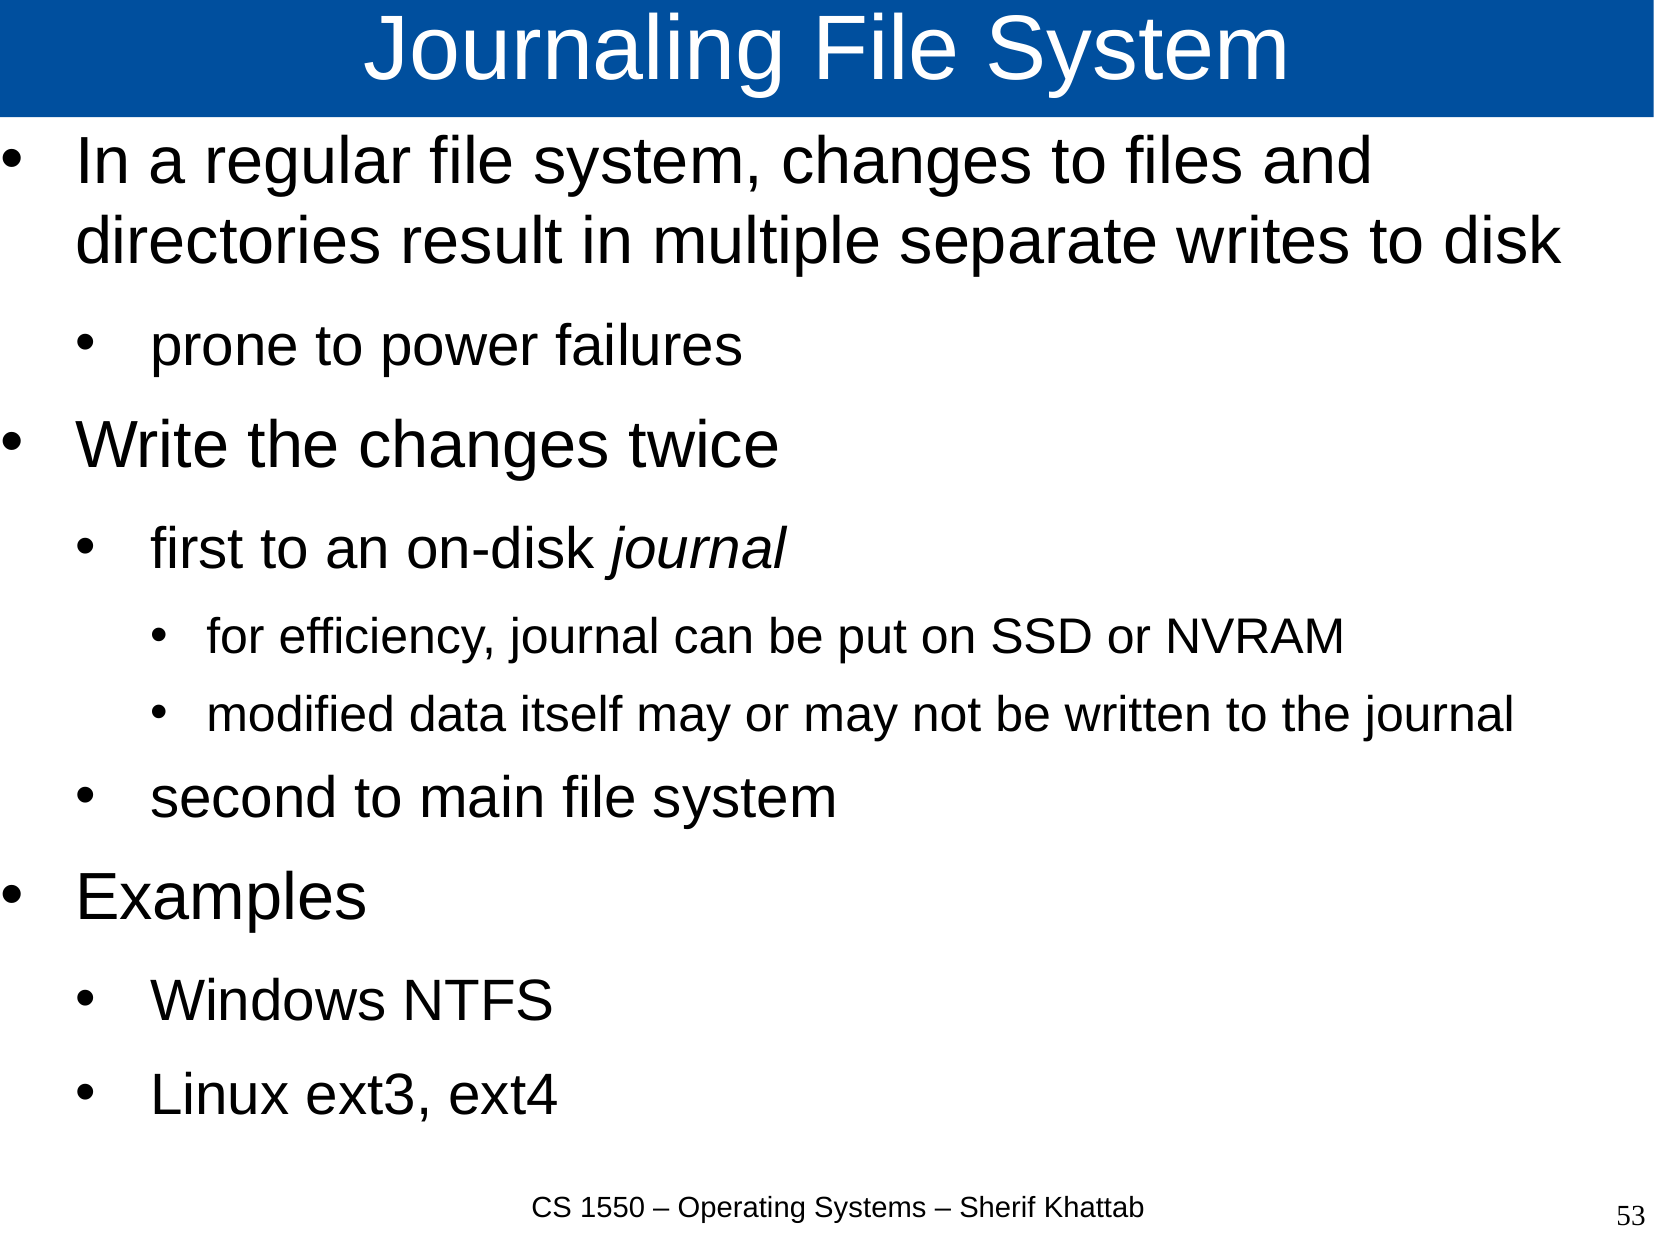

# Journaling File System
In a regular file system, changes to files and directories result in multiple separate writes to disk
prone to power failures
Write the changes twice
first to an on-disk journal
for efficiency, journal can be put on SSD or NVRAM
modified data itself may or may not be written to the journal
second to main file system
Examples
Windows NTFS
Linux ext3, ext4
CS 1550 – Operating Systems – Sherif Khattab
53